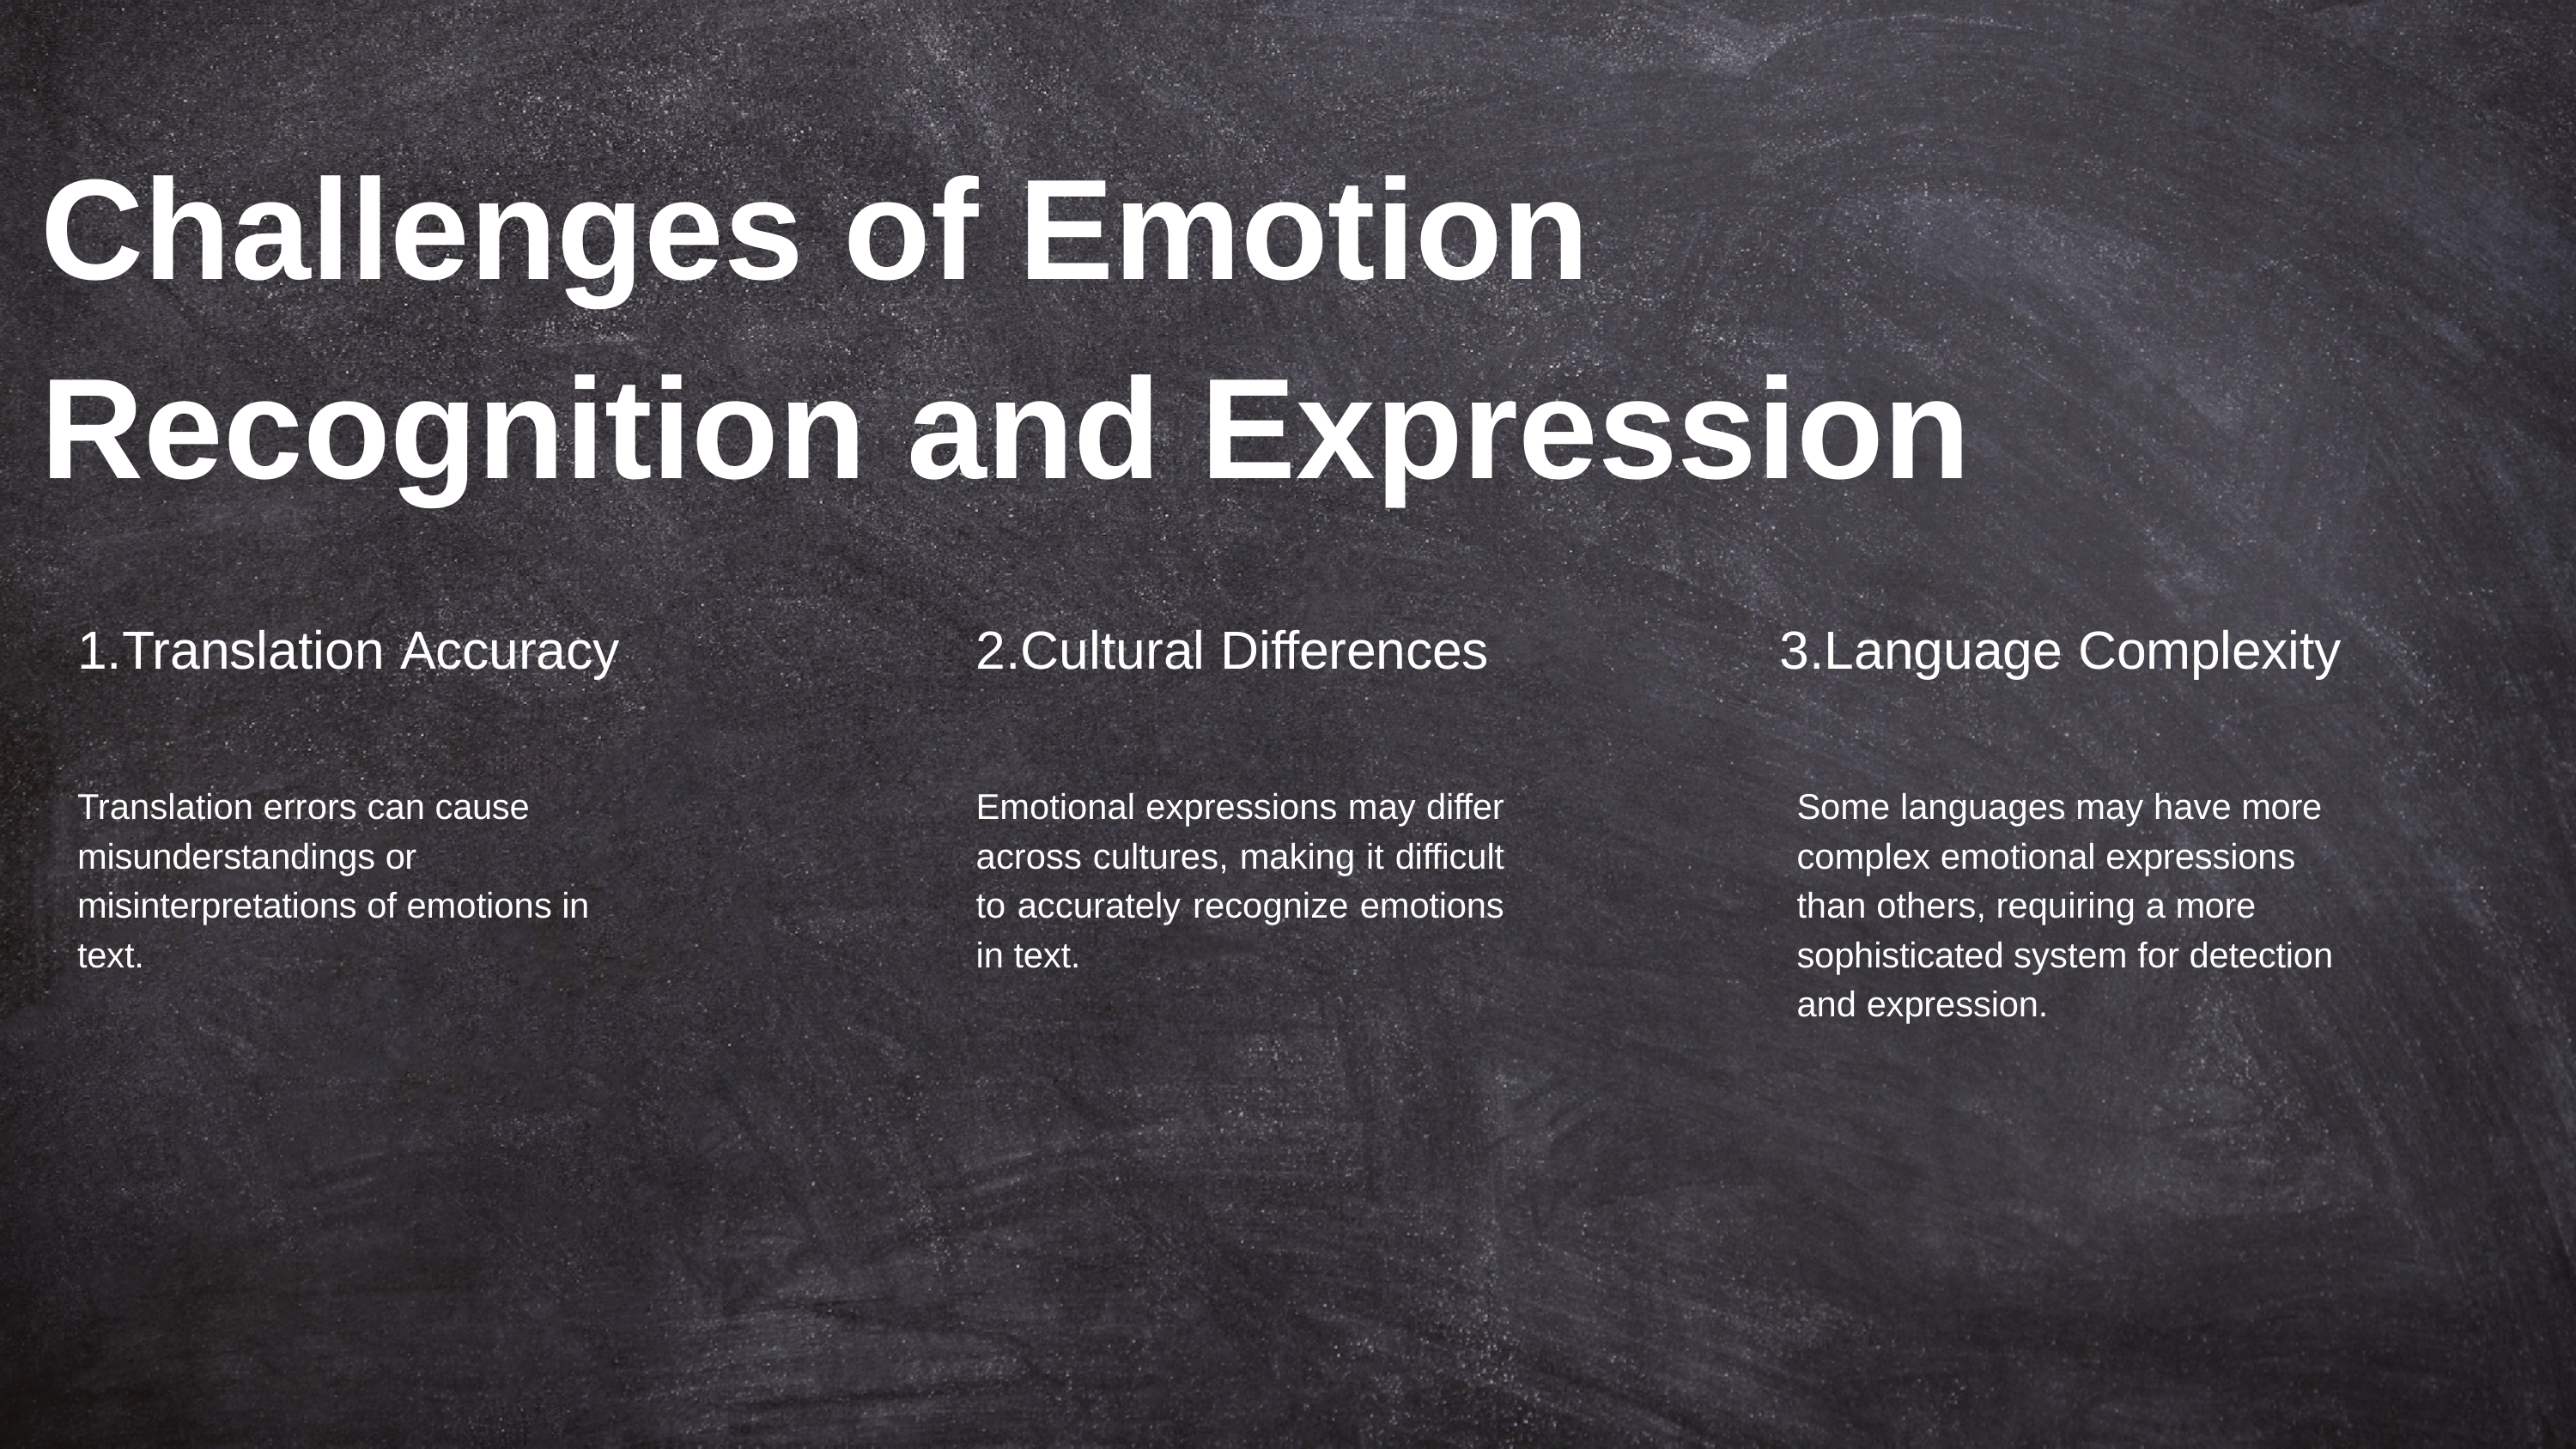

# Challenges of Emotion Recognition and Expression
1.Translation Accuracy
2.Cultural Differences
3.Language Complexity
Translation errors can cause misunderstandings or misinterpretations of emotions in text.
Emotional expressions may differ across cultures, making it difficult to accurately recognize emotions in text.
Some languages may have more complex emotional expressions than others, requiring a more sophisticated system for detection and expression.